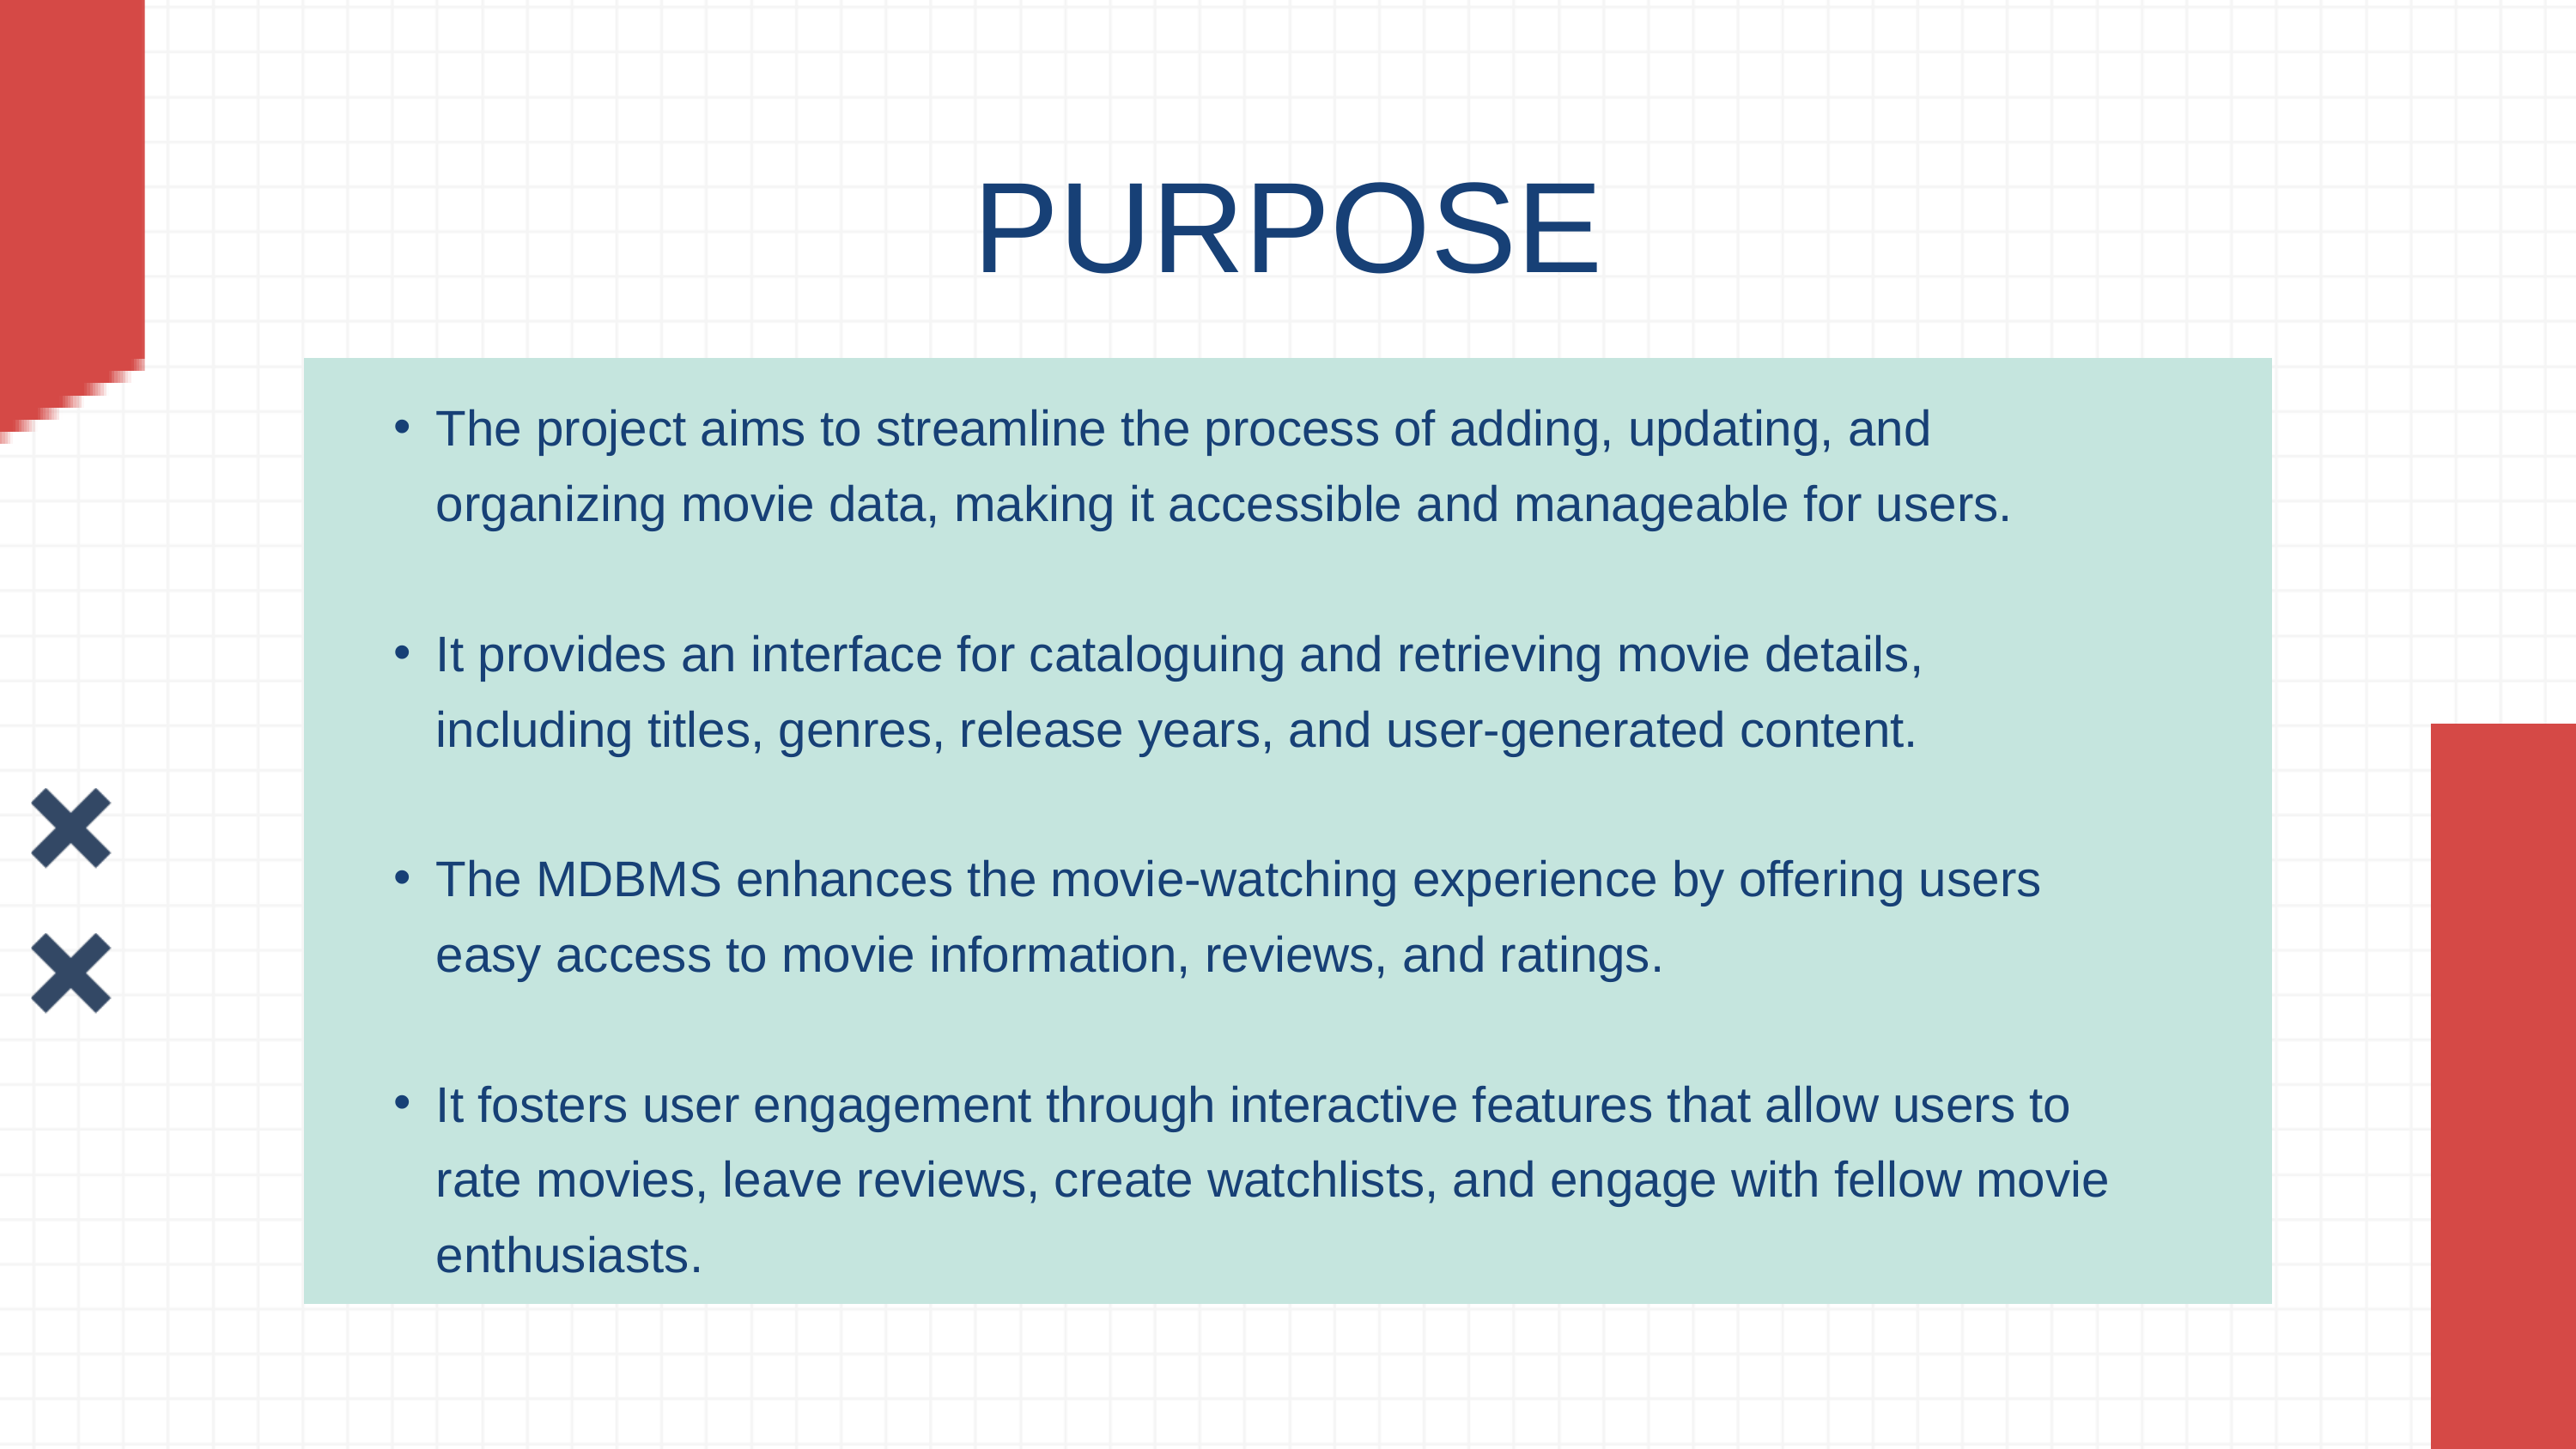

PURPOSE

The project aims to streamline the process of adding, updating, and organizing movie data, making it accessible and manageable for users.

It provides an interface for cataloguing and retrieving movie details, including titles, genres, release years, and user-generated content.

The MDBMS enhances the movie-watching experience by offering users easy access to movie information, reviews, and ratings.

It fosters user engagement through interactive features that allow users to rate movies, leave reviews, create watchlists, and engage with fellow movie enthusiasts.